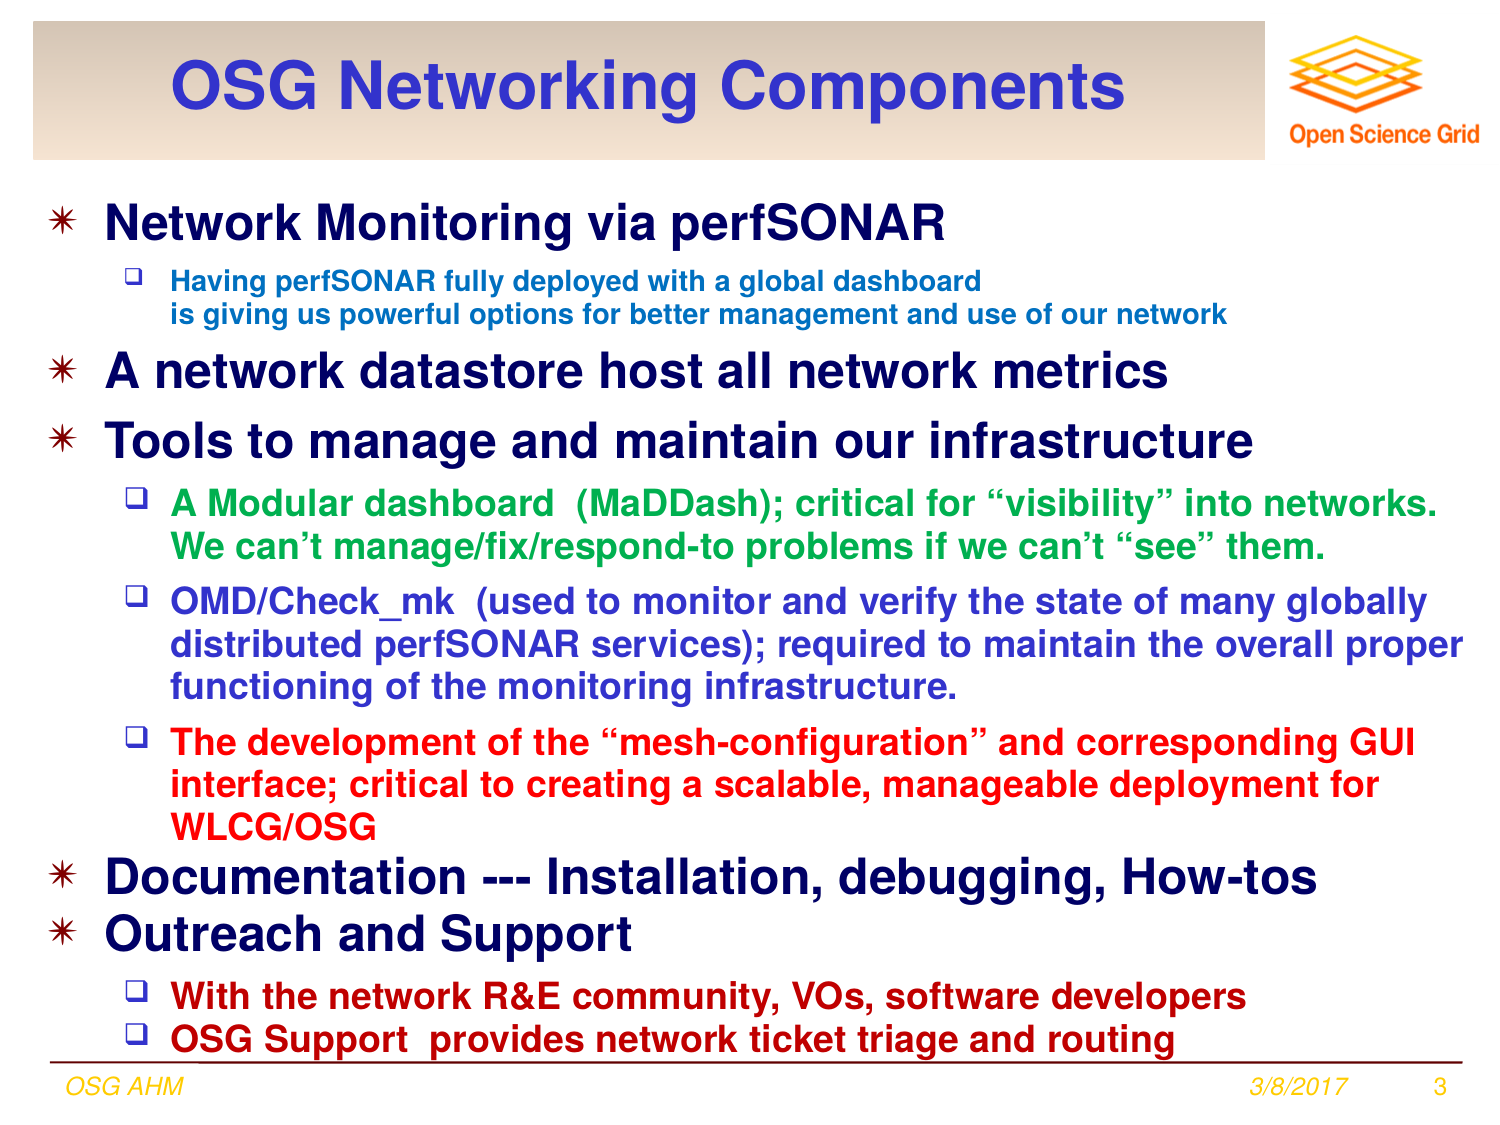

OSG Networking Components
Network Monitoring via perfSONAR
Having perfSONAR fully deployed with a global dashboard
is giving us powerful options for better management and use of our network
A network datastore host all network metrics
Tools to manage and maintain our infrastructure
A Modular dashboard  (MaDDash); critical for “visibility” into networks.  We can’t manage/fix/respond-to problems if we can’t “see” them.
OMD/Check_mk  (used to monitor and verify the state of many globally distributed perfSONAR services); required to maintain the overall proper functioning of the monitoring infrastructure.
The development of the “mesh-configuration” and corresponding GUI interface; critical to creating a scalable, manageable deployment for WLCG/OSG
Documentation --- Installation, debugging, How-tos
Outreach and Support
With the network R&E community, VOs, software developers
OSG Support  provides network ticket triage and routing
OSG AHM
3/8/2017
3